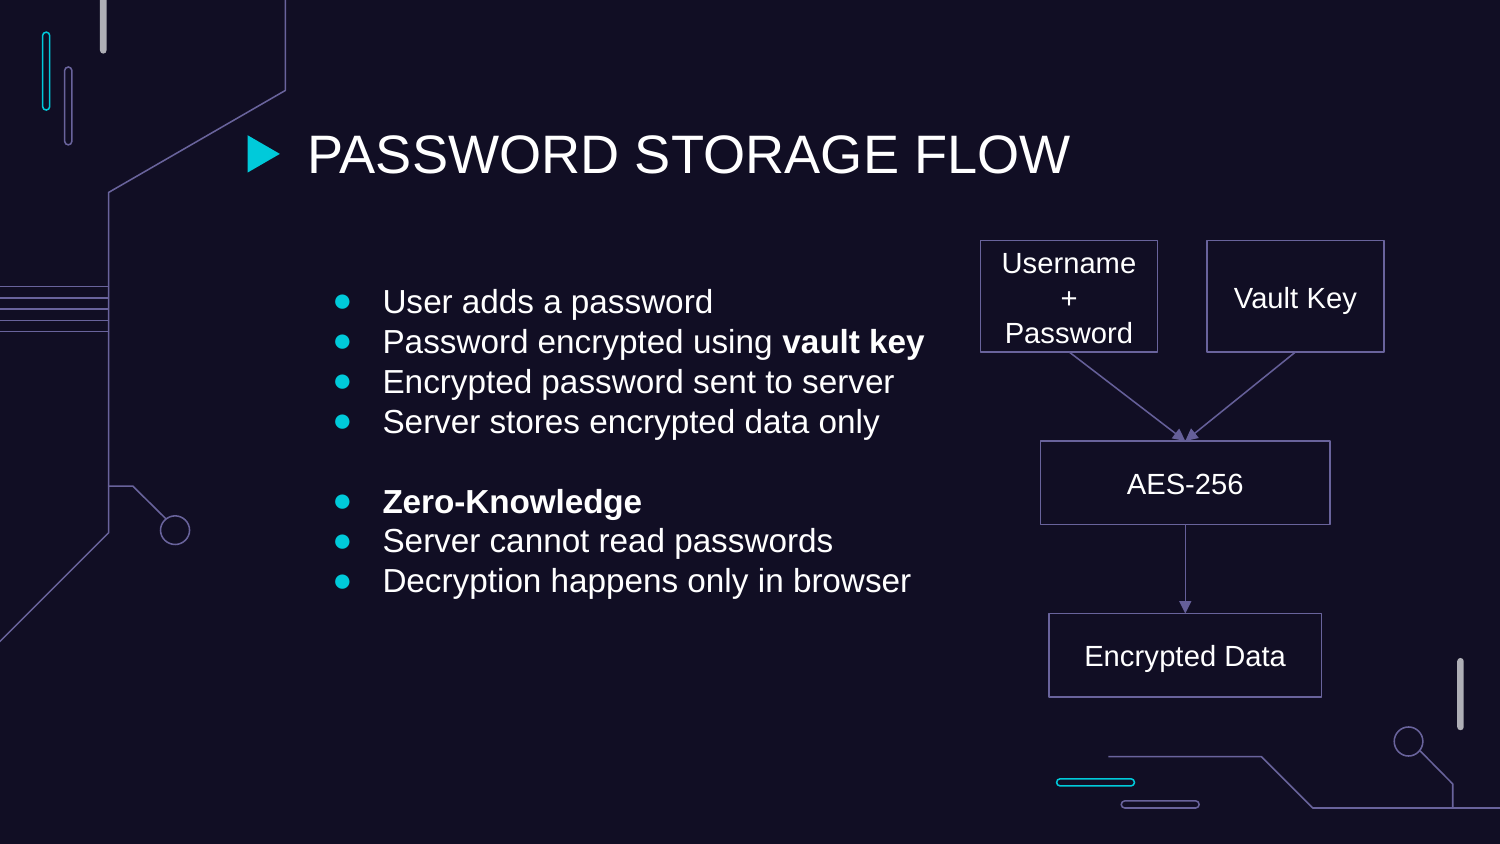

# PASSWORD STORAGE FLOW

Username + Password
Vault Key
User adds a password
Password encrypted using vault key
Encrypted password sent to server
Server stores encrypted data only

Zero-Knowledge
Server cannot read passwords
Decryption happens only in browser
AES-256
Encrypted Data